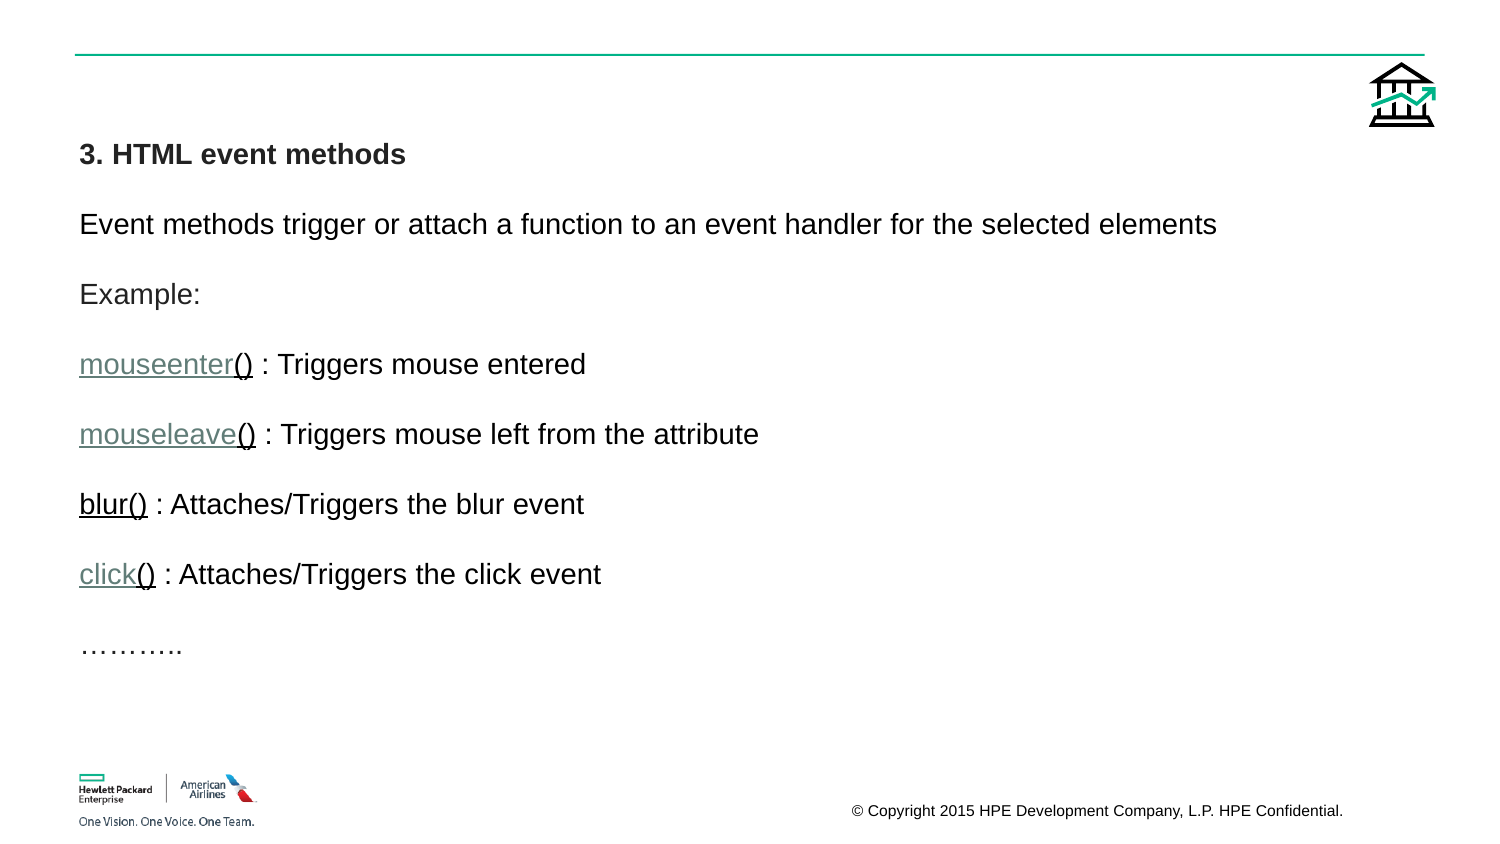

3. HTML event methods

Event methods trigger or attach a function to an event handler for the selected elements

Example:

mouseenter() : Triggers mouse entered

mouseleave() : Triggers mouse left from the attribute

blur() : Attaches/Triggers the blur event

click() : Attaches/Triggers the click event

………..